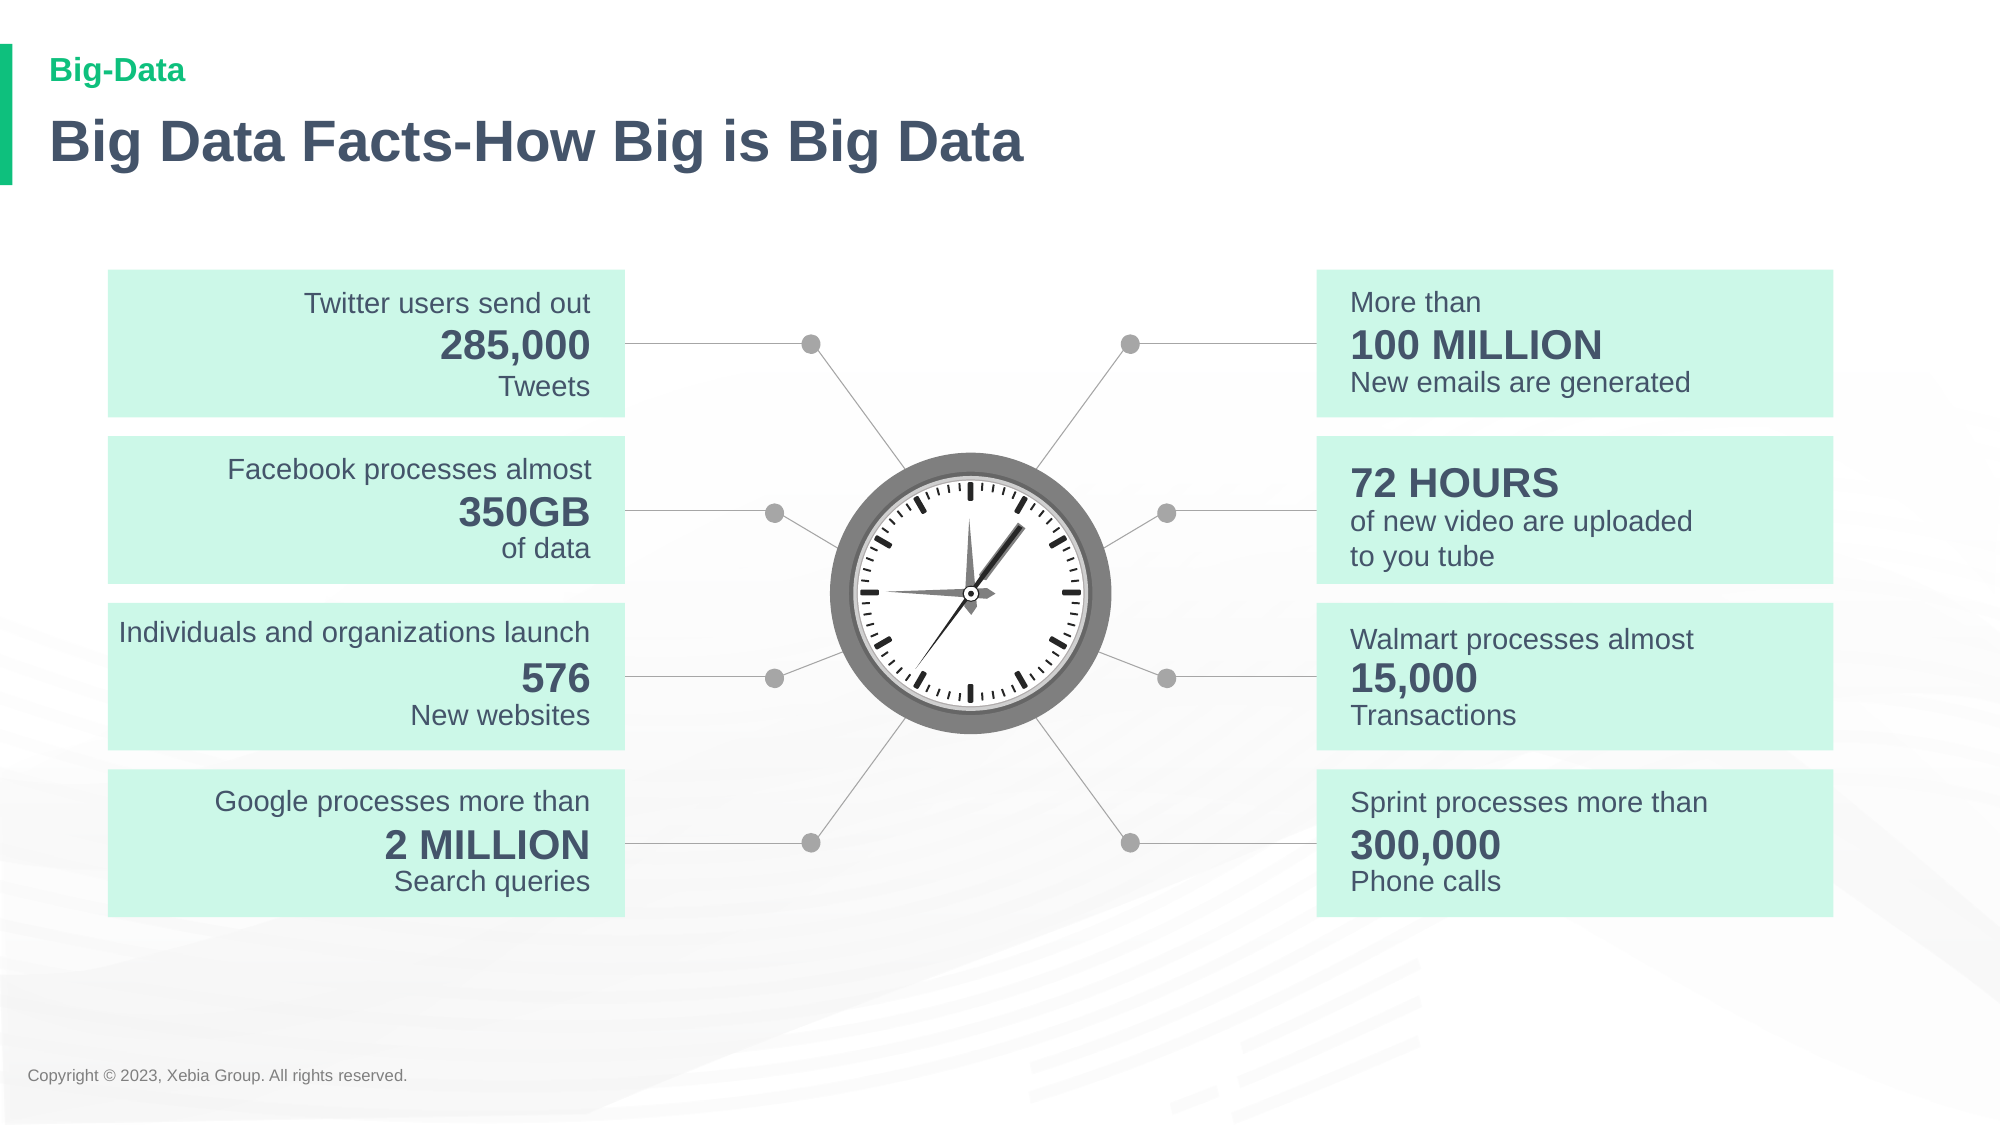

# Big Data Facts-How Big is Big Data

Twitter users send out
285,000
Tweets

Facebook processes almost
350GB
of data

Individuals and organizations launch
576
New websites

Google processes more than
2 MILLION
Search queries

More than
100 MILLION
New emails are generated

72 HOURS
of new video are uploaded to you tube

Walmart processes almost
15,000
Transactions

Sprint processes more than
300,000
Phone calls